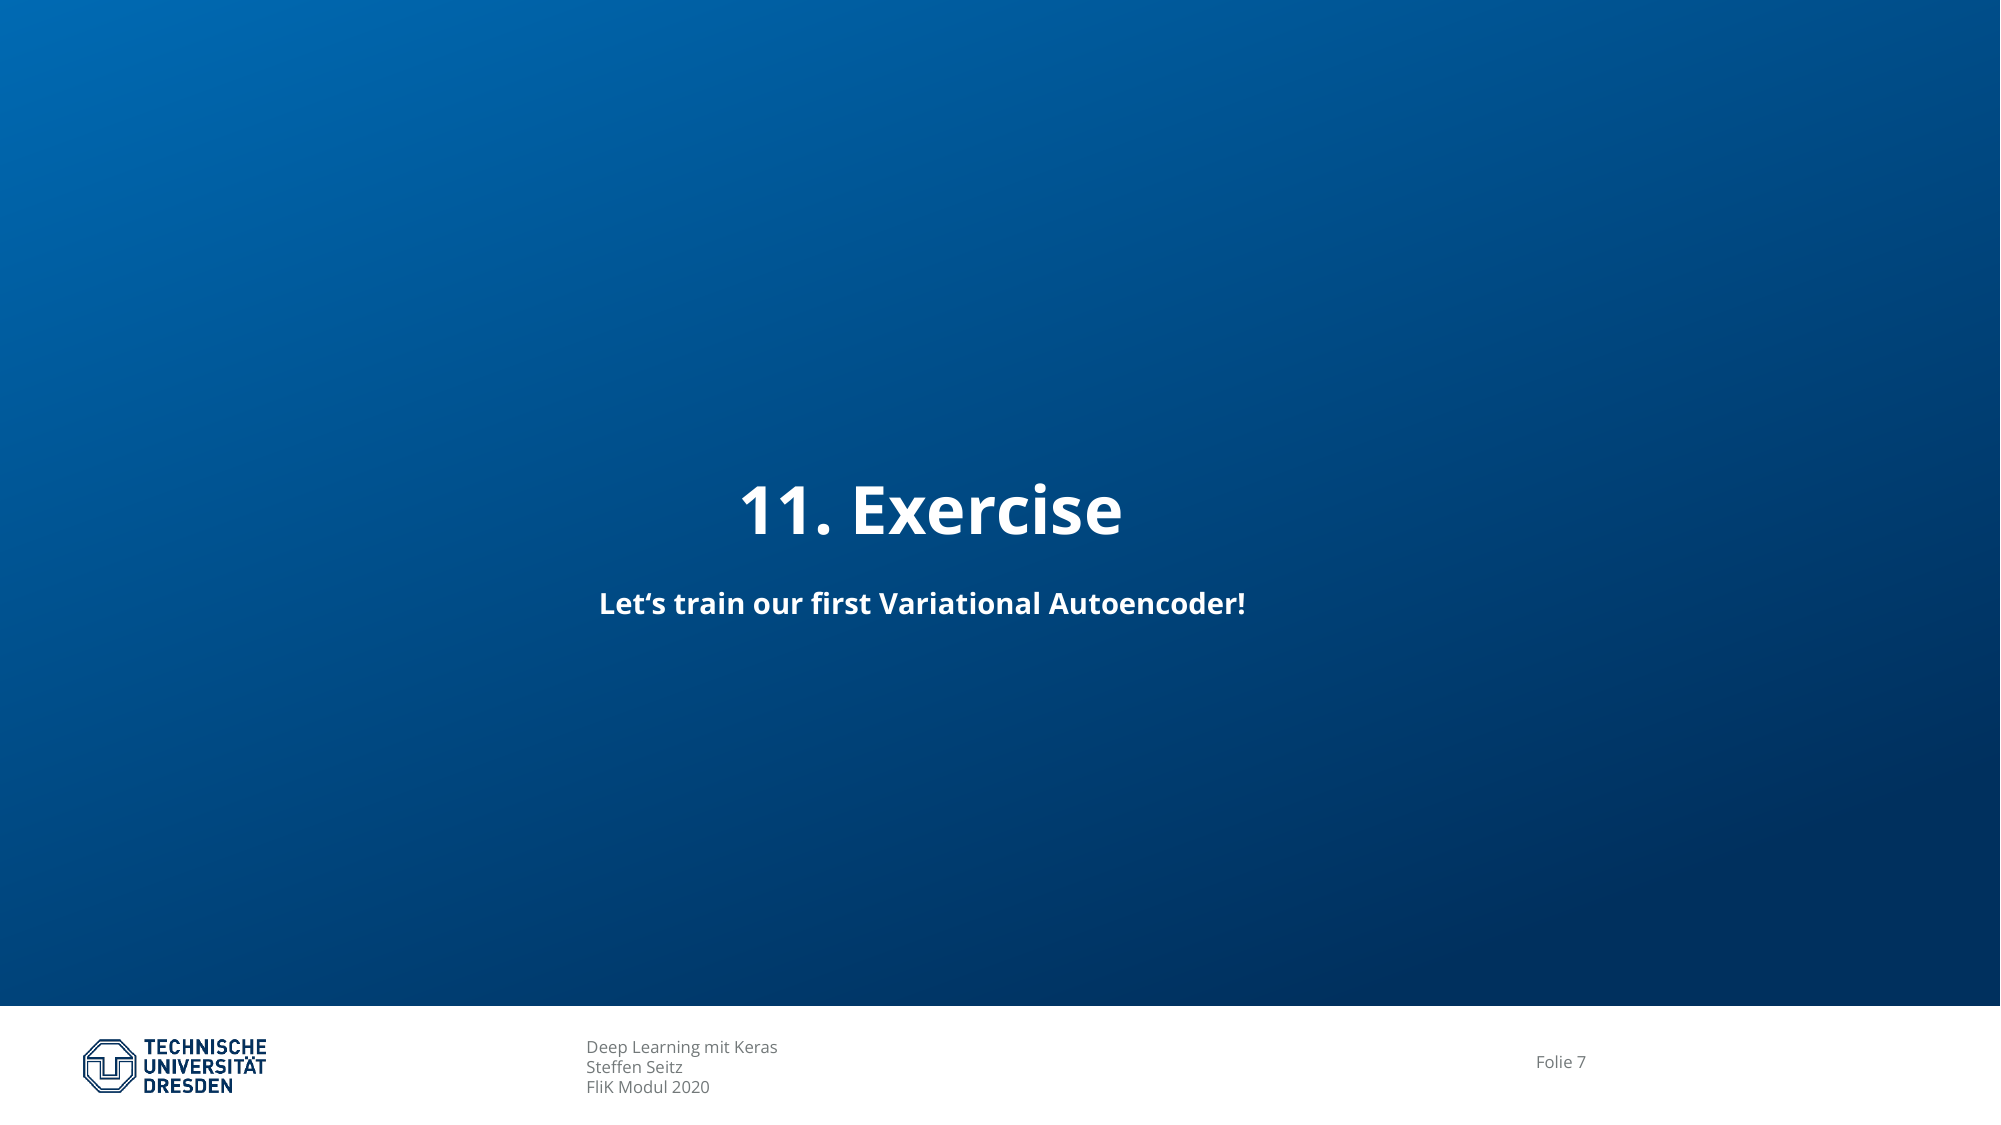

# 11. Exercise Let‘s train our first Variational Autoencoder!